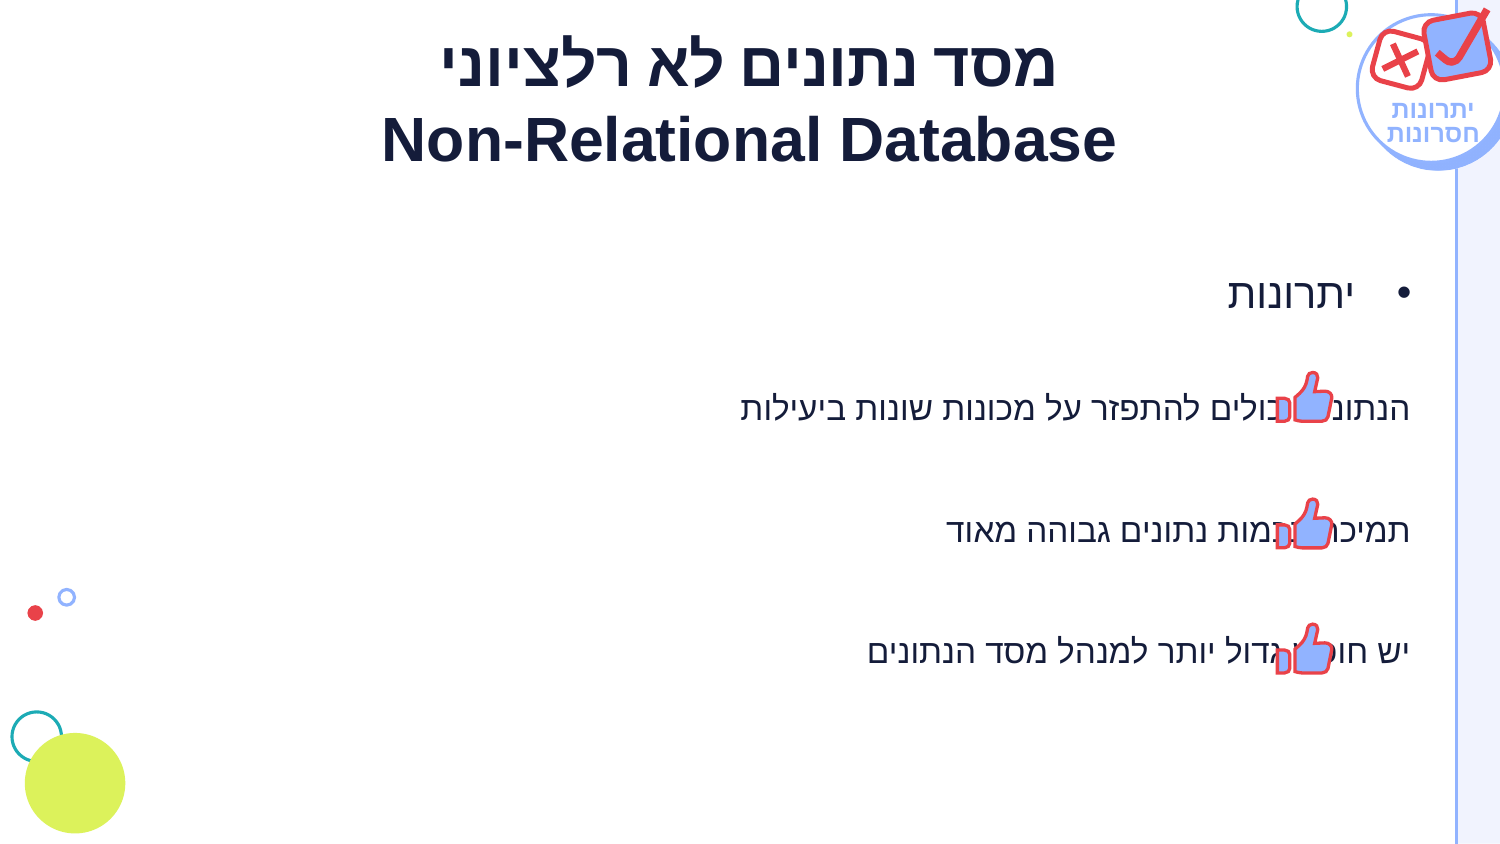

# מסד נתונים לא רלציוני Non-Relational Database
יתרונות חסרונות
יתרונות

הנתונים יכולים להתפזר על מכונות שונות ביעילות

תמיכה בכמות נתונים גבוהה מאוד

יש חופש גדול יותר למנהל מסד הנתונים